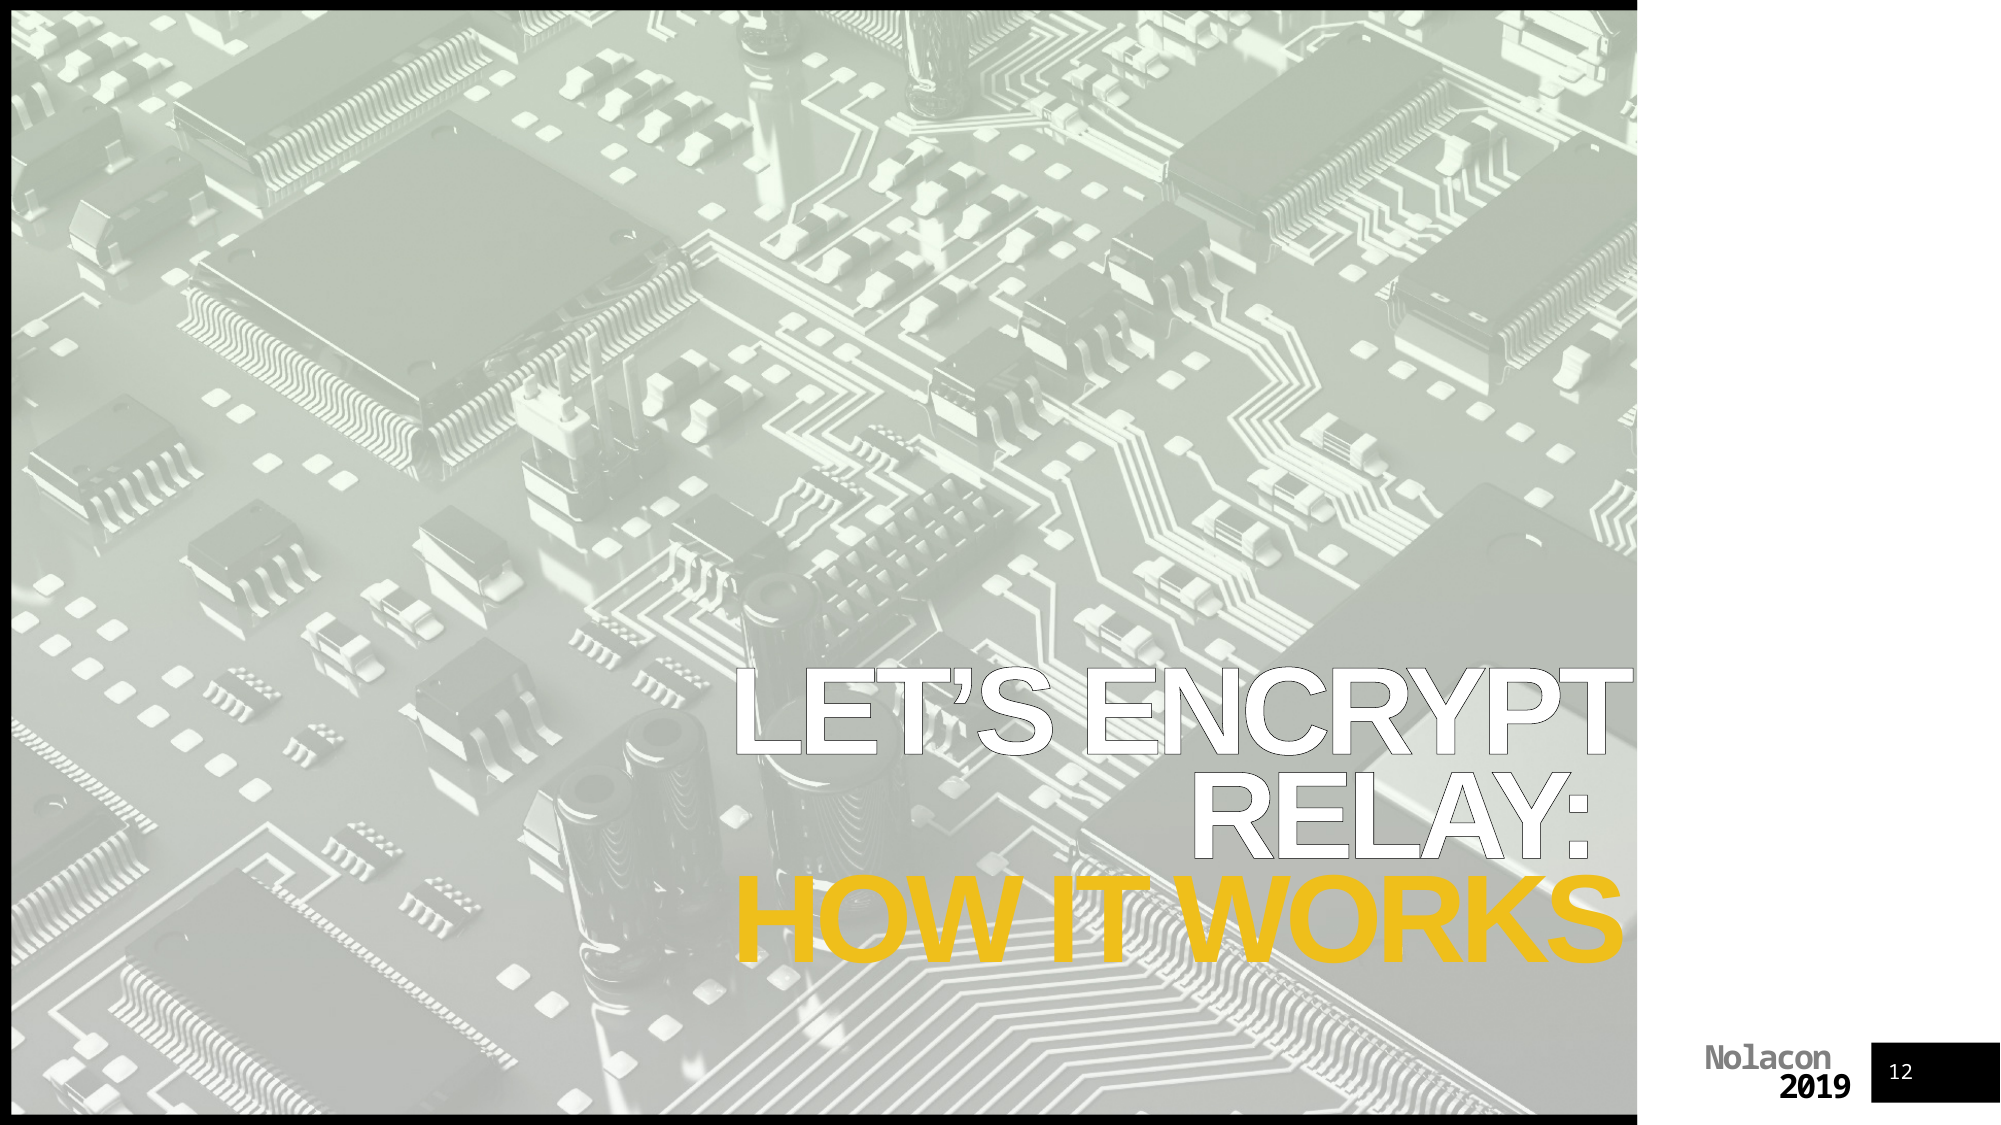

# Let’s Encrypt Relay: How it Works
12